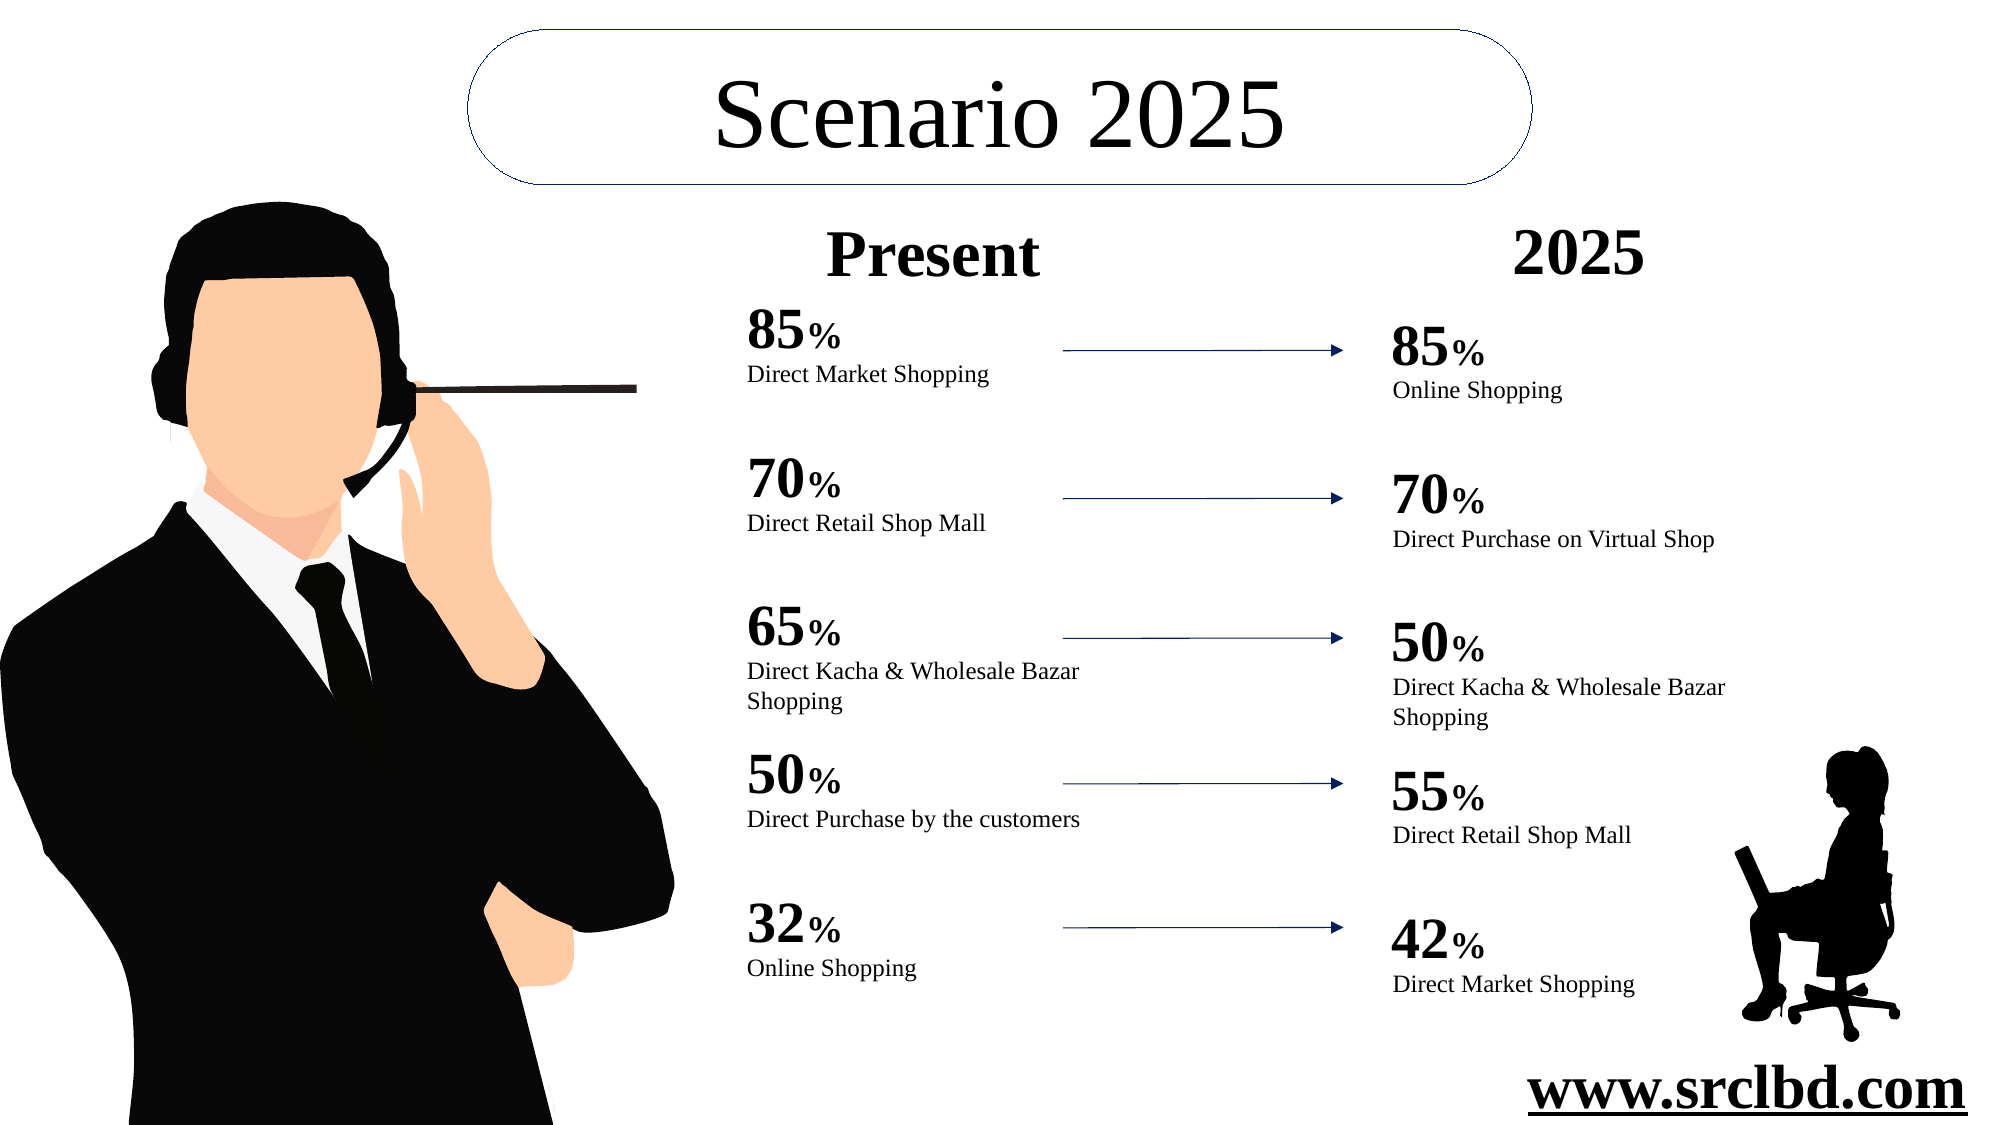

Scenario 2025

Present
2025
85%
85%
Direct Market Shopping
Online Shopping
70%
70%
Direct Retail Shop Mall
Direct Purchase on Virtual Shop
65%
50%
Direct Kacha & Wholesale Bazar Shopping
Direct Kacha & Wholesale Bazar Shopping
50%
55%

Direct Purchase by the customers
Direct Retail Shop Mall
32%
42%
Online Shopping
Direct Market Shopping
www.srclbd.com